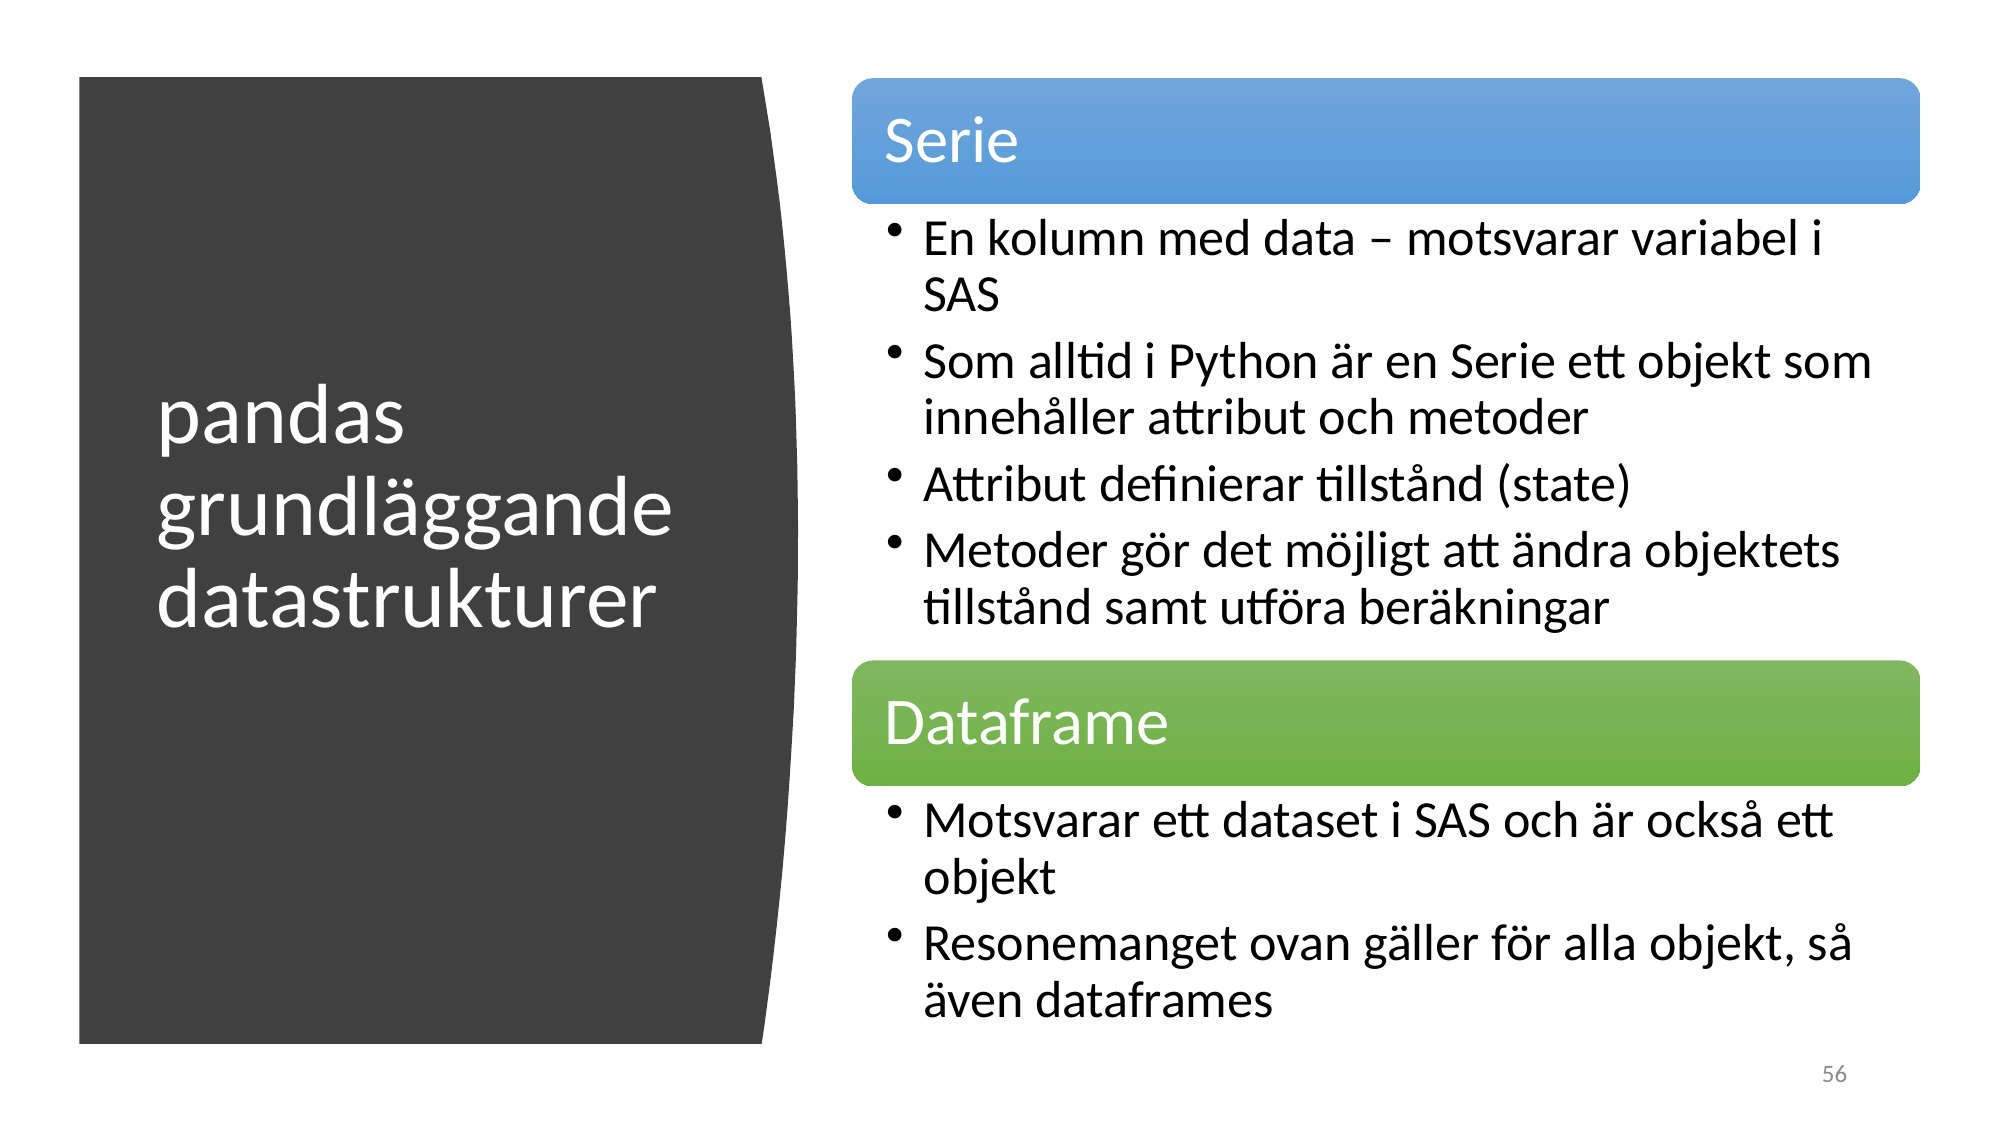

Serie
En kolumn med data – motsvarar variabel i SAS
Som alltid i Python är en Serie ett objekt som innehåller attribut och metoder
Attribut definierar tillstånd (state)
Metoder gör det möjligt att ändra objektets tillstånd samt utföra beräkningar
Dataframe
Motsvarar ett dataset i SAS och är också ett objekt
Resonemanget ovan gäller för alla objekt, så även dataframes

# pandas grundläggande datastrukturer
56